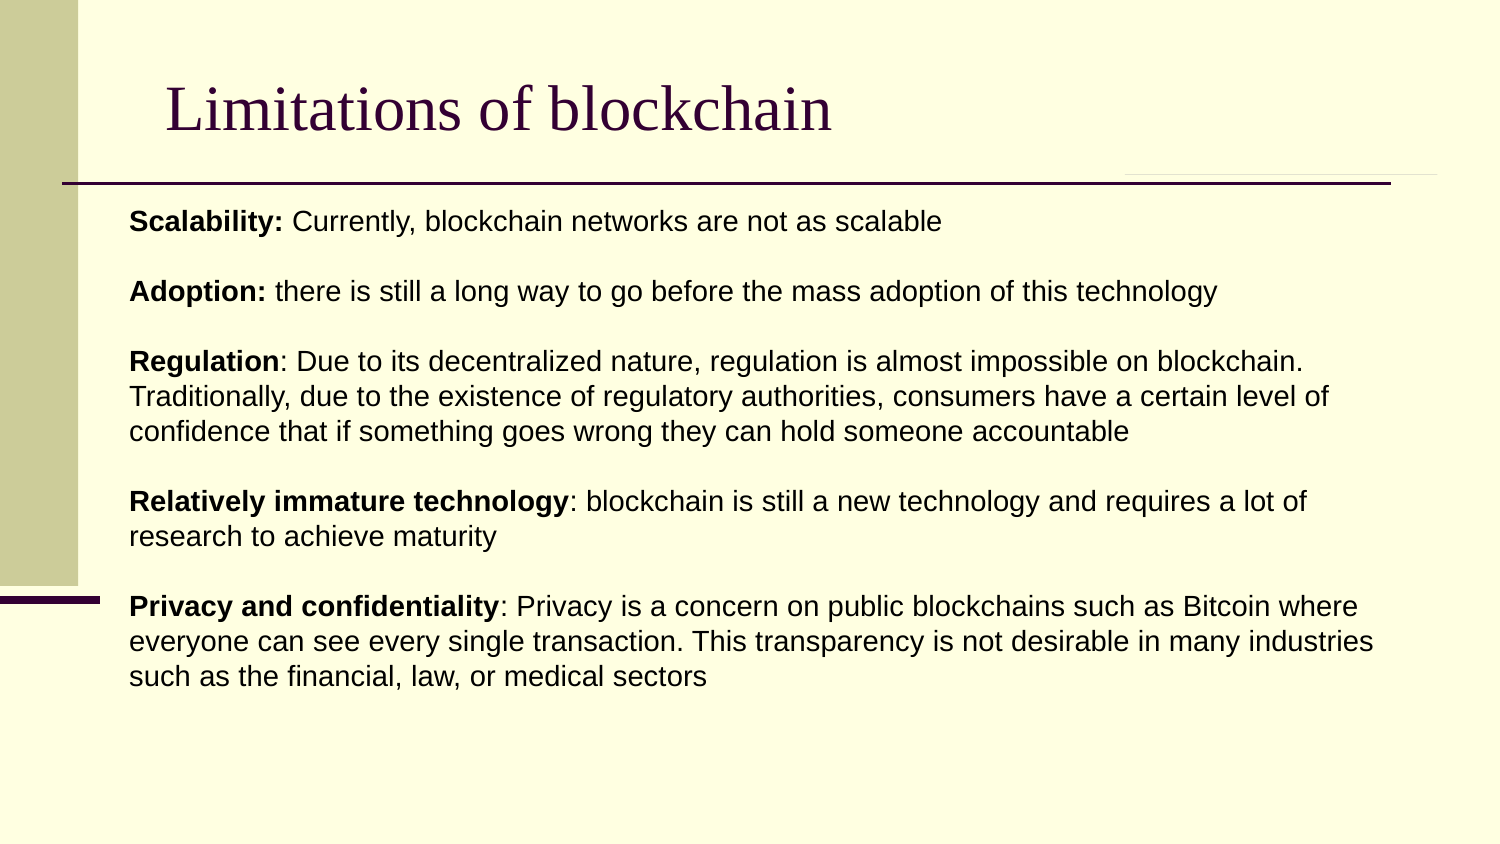

# Limitations of blockchain
Scalability: Currently, blockchain networks are not as scalable

Adoption: there is still a long way to go before the mass adoption of this technology

Regulation: Due to its decentralized nature, regulation is almost impossible on blockchain. Traditionally, due to the existence of regulatory authorities, consumers have a certain level of confidence that if something goes wrong they can hold someone accountable

Relatively immature technology: blockchain is still a new technology and requires a lot of research to achieve maturity

Privacy and confidentiality: Privacy is a concern on public blockchains such as Bitcoin where everyone can see every single transaction. This transparency is not desirable in many industries such as the financial, law, or medical sectors